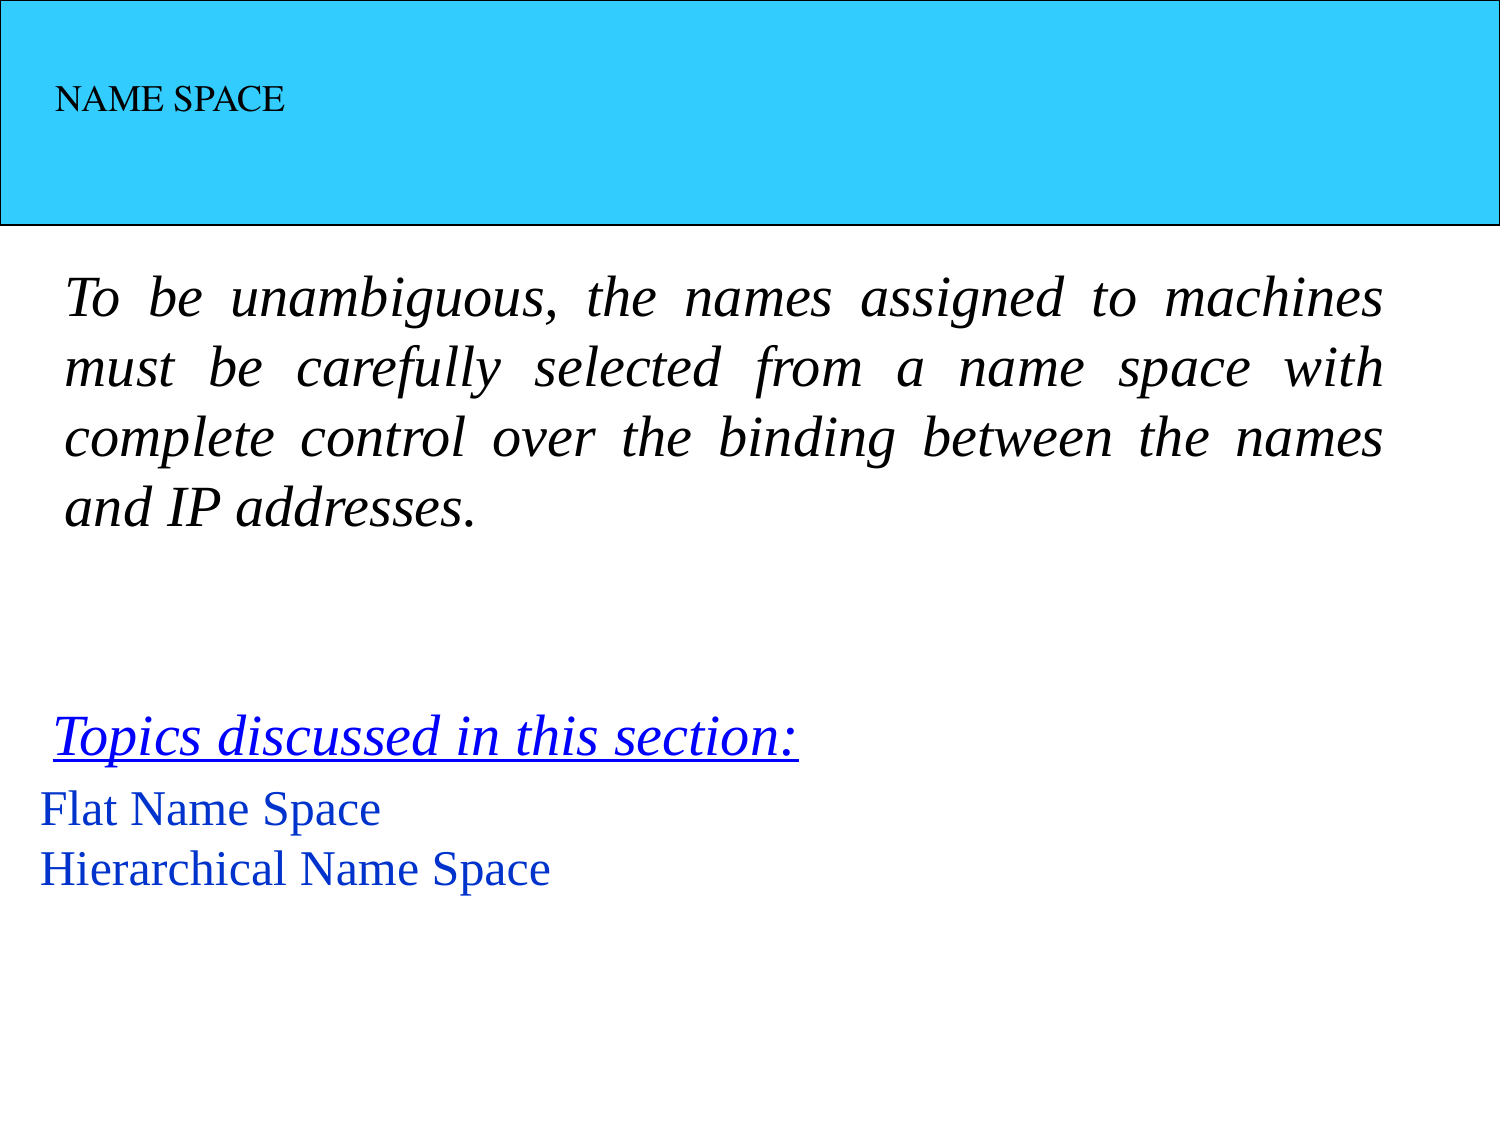

NAME SPACE
To be unambiguous, the names assigned to machines must be carefully selected from a name space with complete control over the binding between the names and IP addresses.
Topics discussed in this section:
Flat Name Space
Hierarchical Name Space